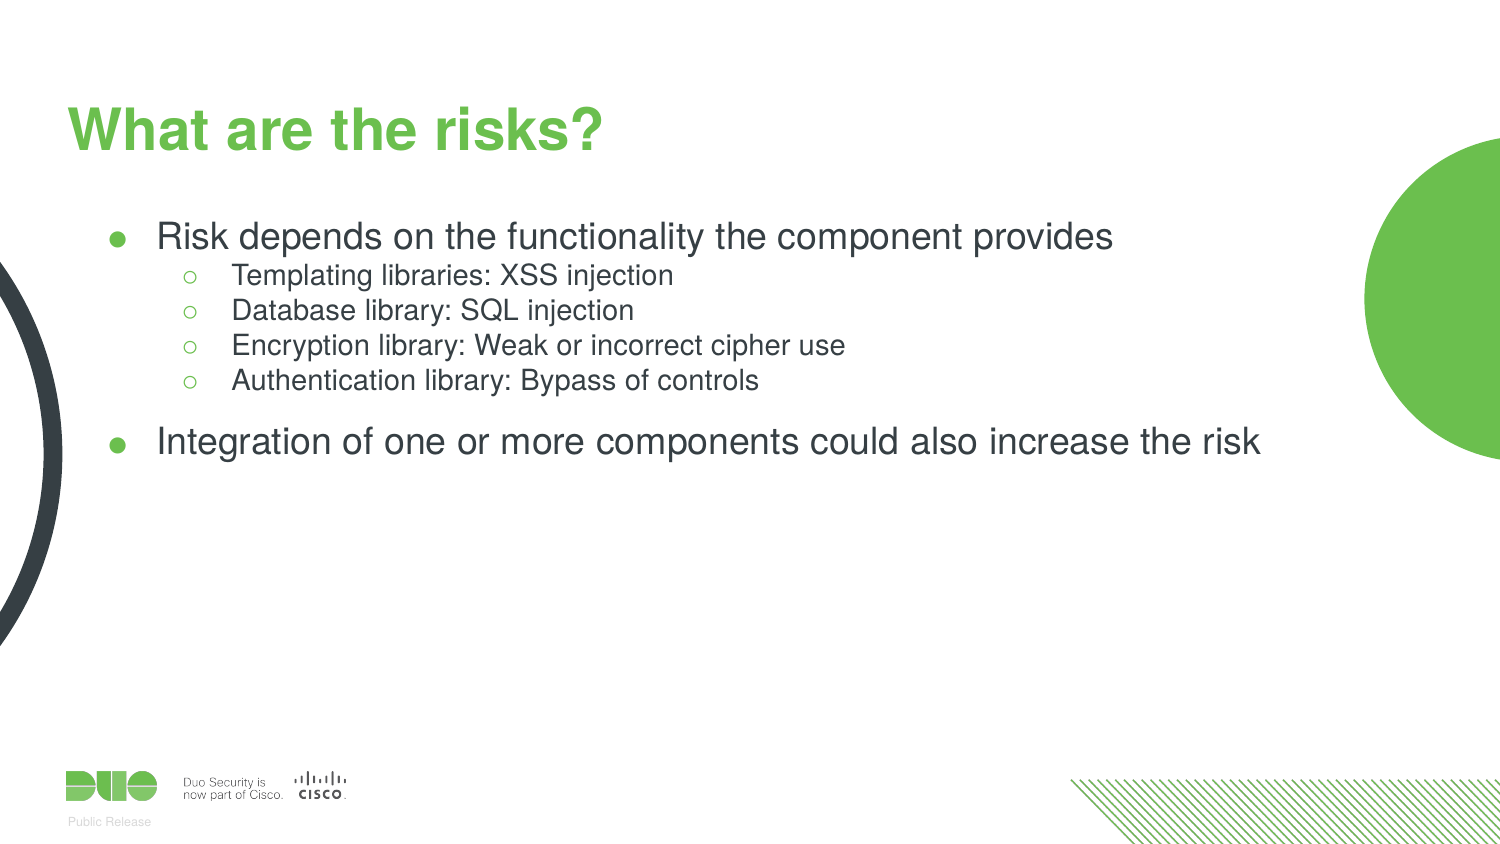

# What are the risks?
Risk depends on the functionality the component provides
Templating libraries: XSS injection
Database library: SQL injection
Encryption library: Weak or incorrect cipher use
Authentication library: Bypass of controls
Integration of one or more components could also increase the risk